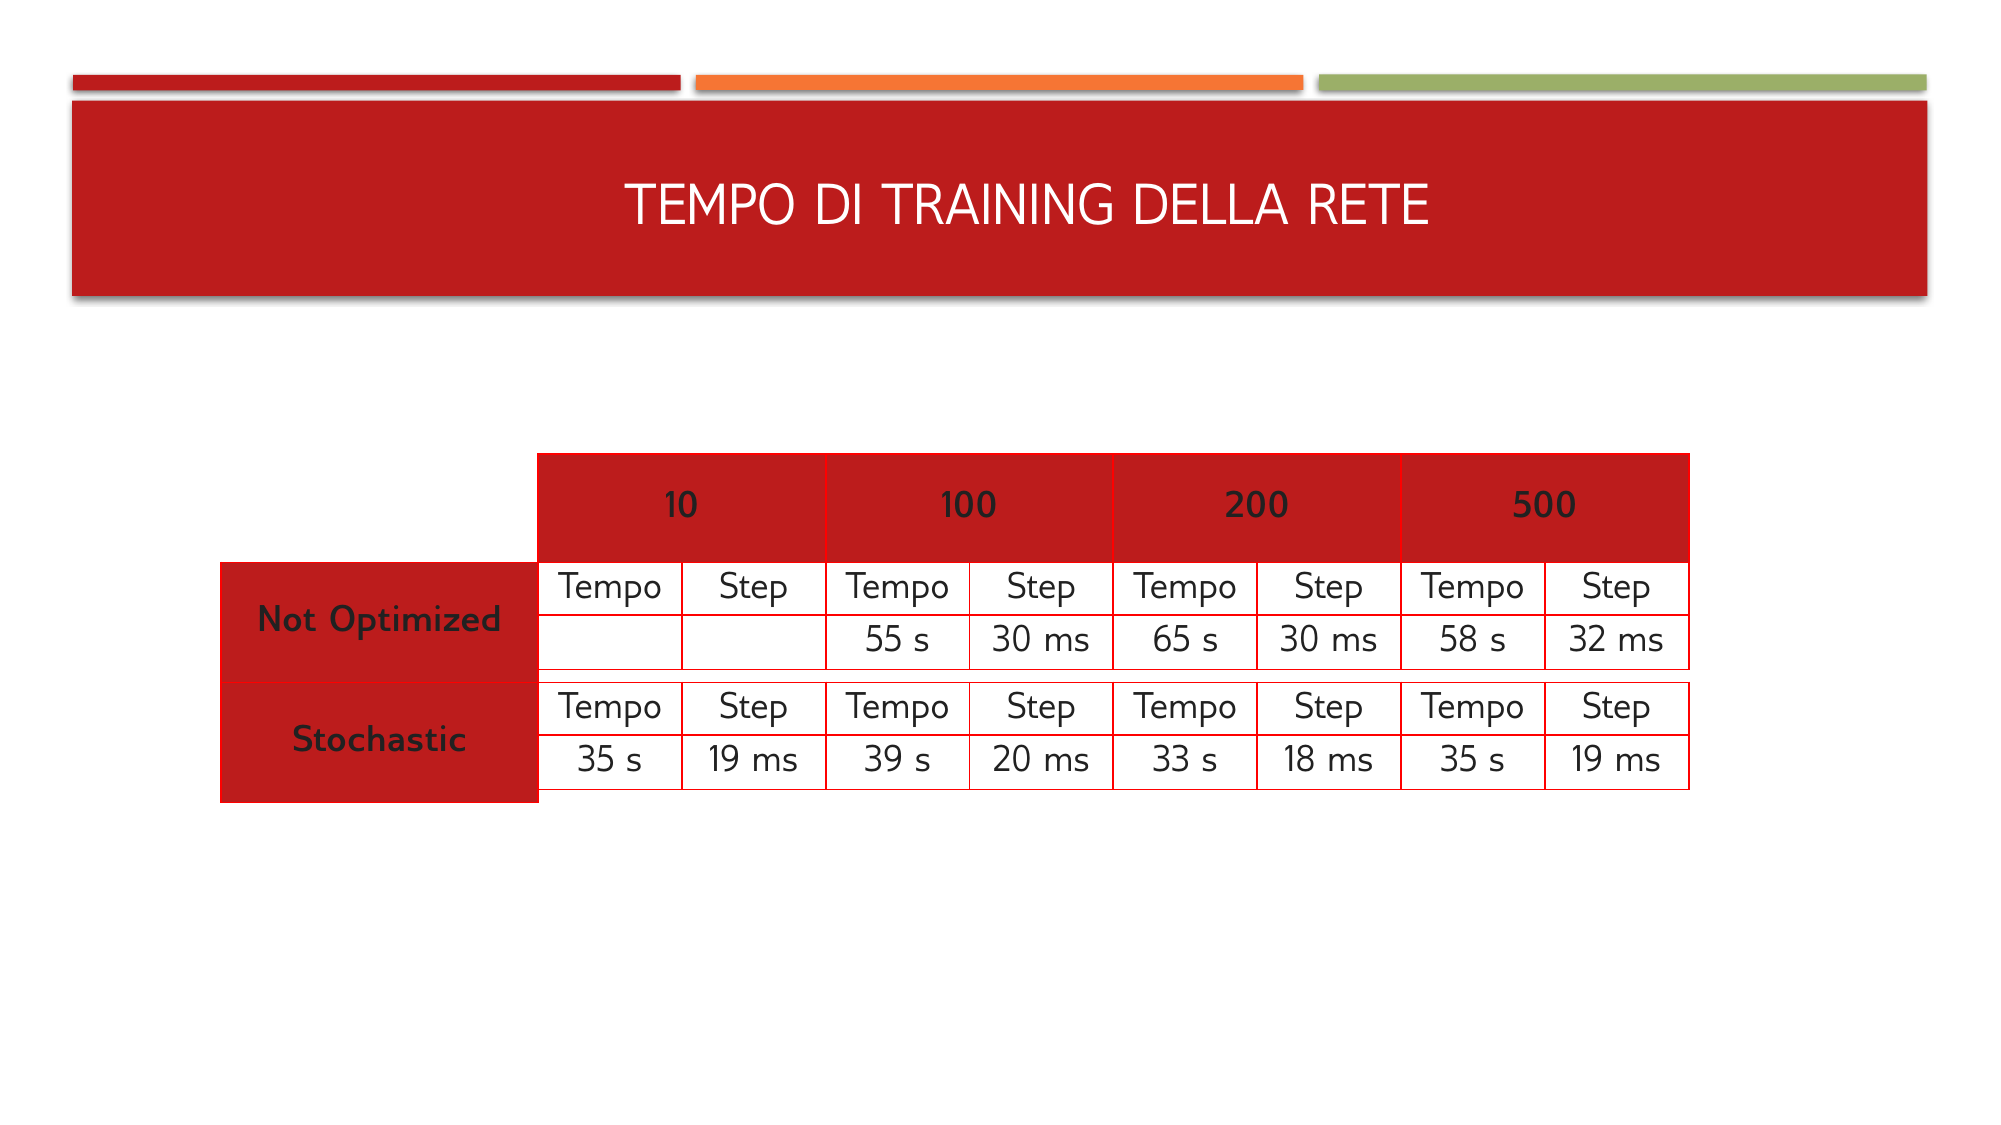

# Tempo di training della rete
| 10 |
| --- |
| 200 |
| --- |
| 500 |
| --- |
| 100 |
| --- |
| Not Optimized |
| --- |
| Tempo | Step |
| --- | --- |
|  |  |
| Tempo | Step |
| --- | --- |
| 55 s | 30 ms |
| Tempo | Step |
| --- | --- |
| 65 s | 30 ms |
| Tempo | Step |
| --- | --- |
| 58 s | 32 ms |
| Stochastic |
| --- |
| Tempo | Step |
| --- | --- |
| 35 s | 19 ms |
| Tempo | Step |
| --- | --- |
| 39 s | 20 ms |
| Tempo | Step |
| --- | --- |
| 33 s | 18 ms |
| Tempo | Step |
| --- | --- |
| 35 s | 19 ms |